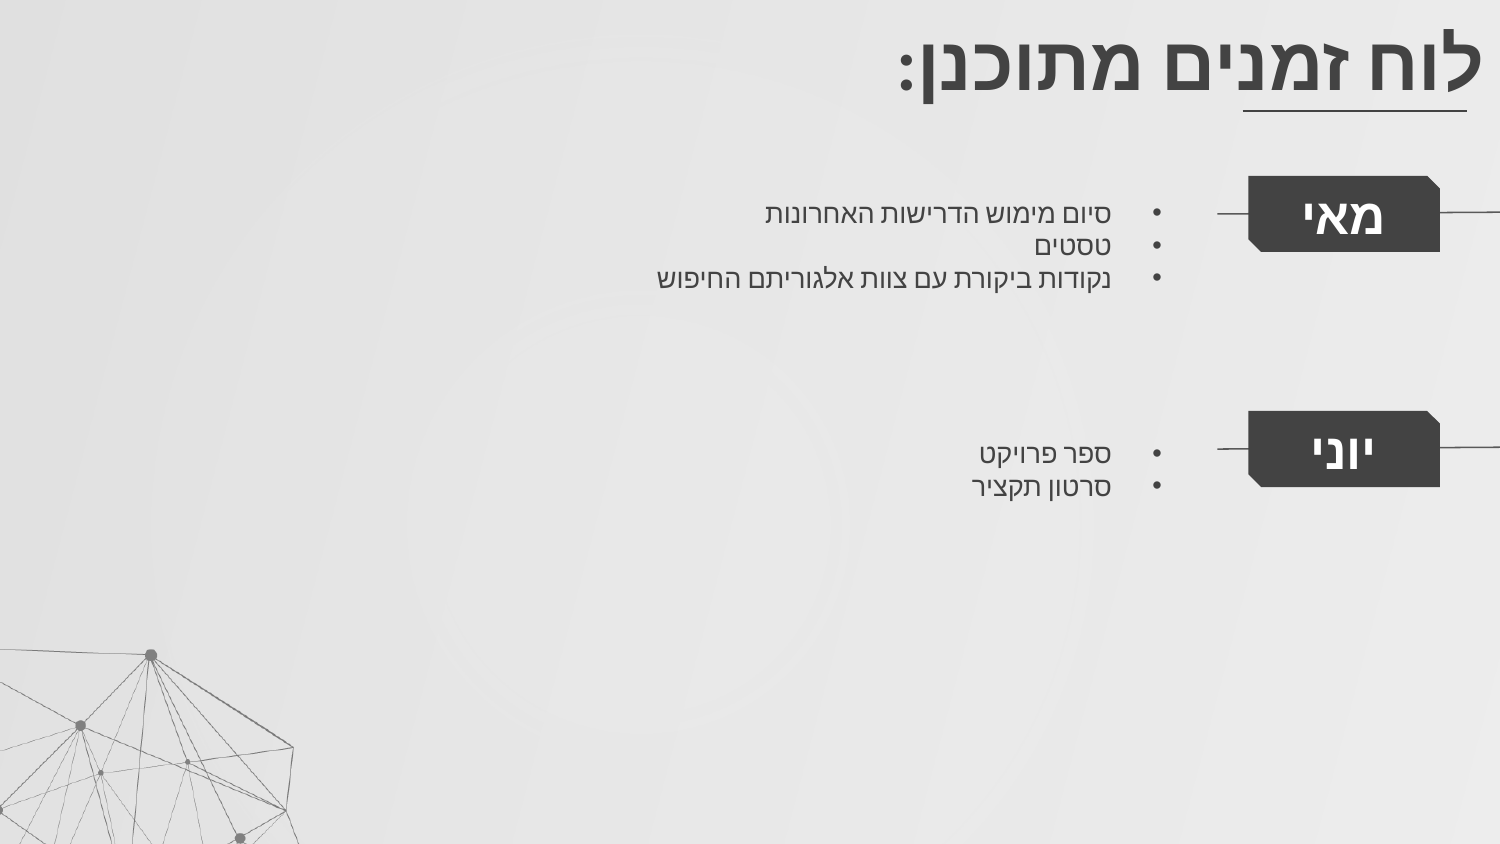

# לוח זמנים מתוכנן:

סיום מימוש הדרישות האחרונות
טסטים
נקודות ביקורת עם צוות אלגוריתם החיפוש

מאי

ספר פרויקט
סרטון תקציר
יוני